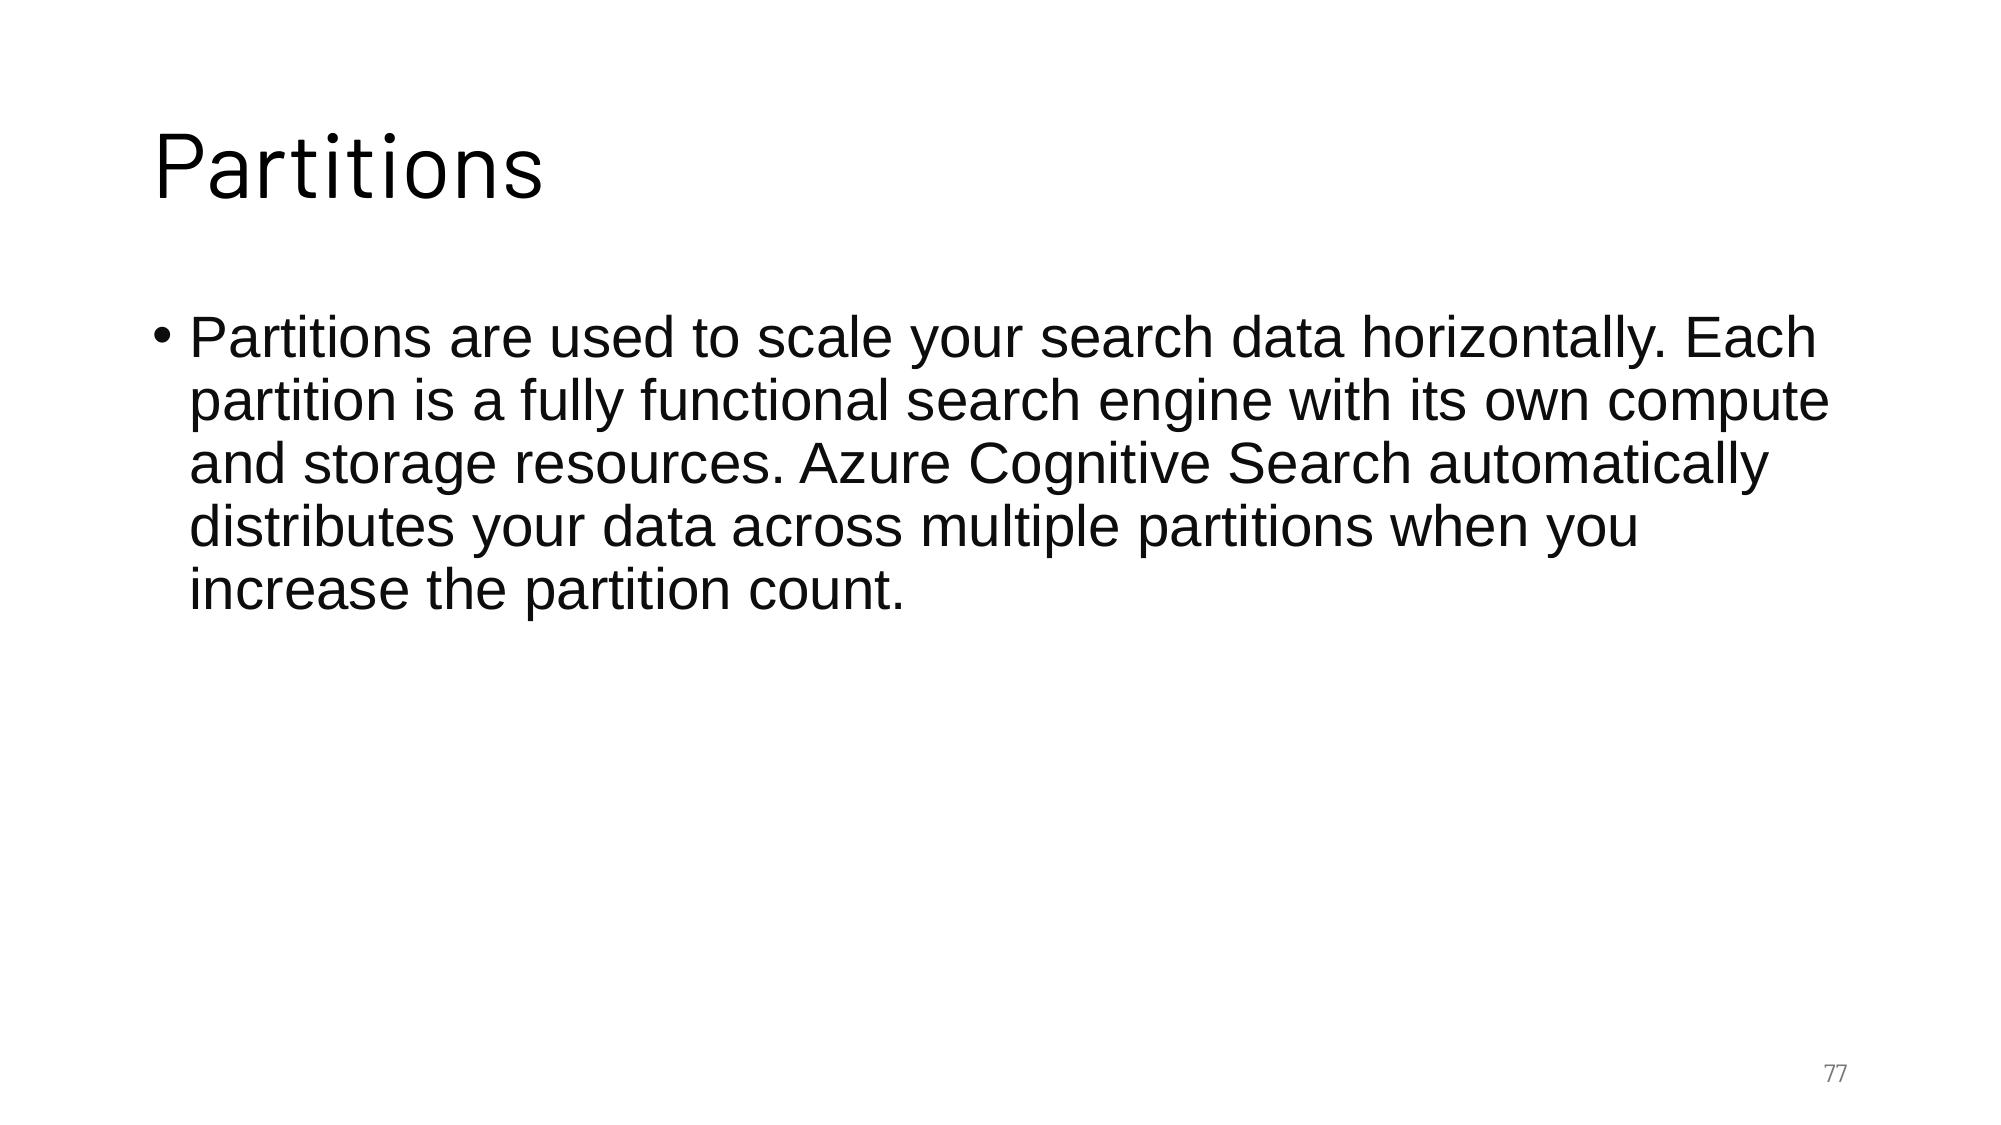

# Partitions
Partitions are used to scale your search data horizontally. Each partition is a fully functional search engine with its own compute and storage resources. Azure Cognitive Search automatically distributes your data across multiple partitions when you increase the partition count.
77